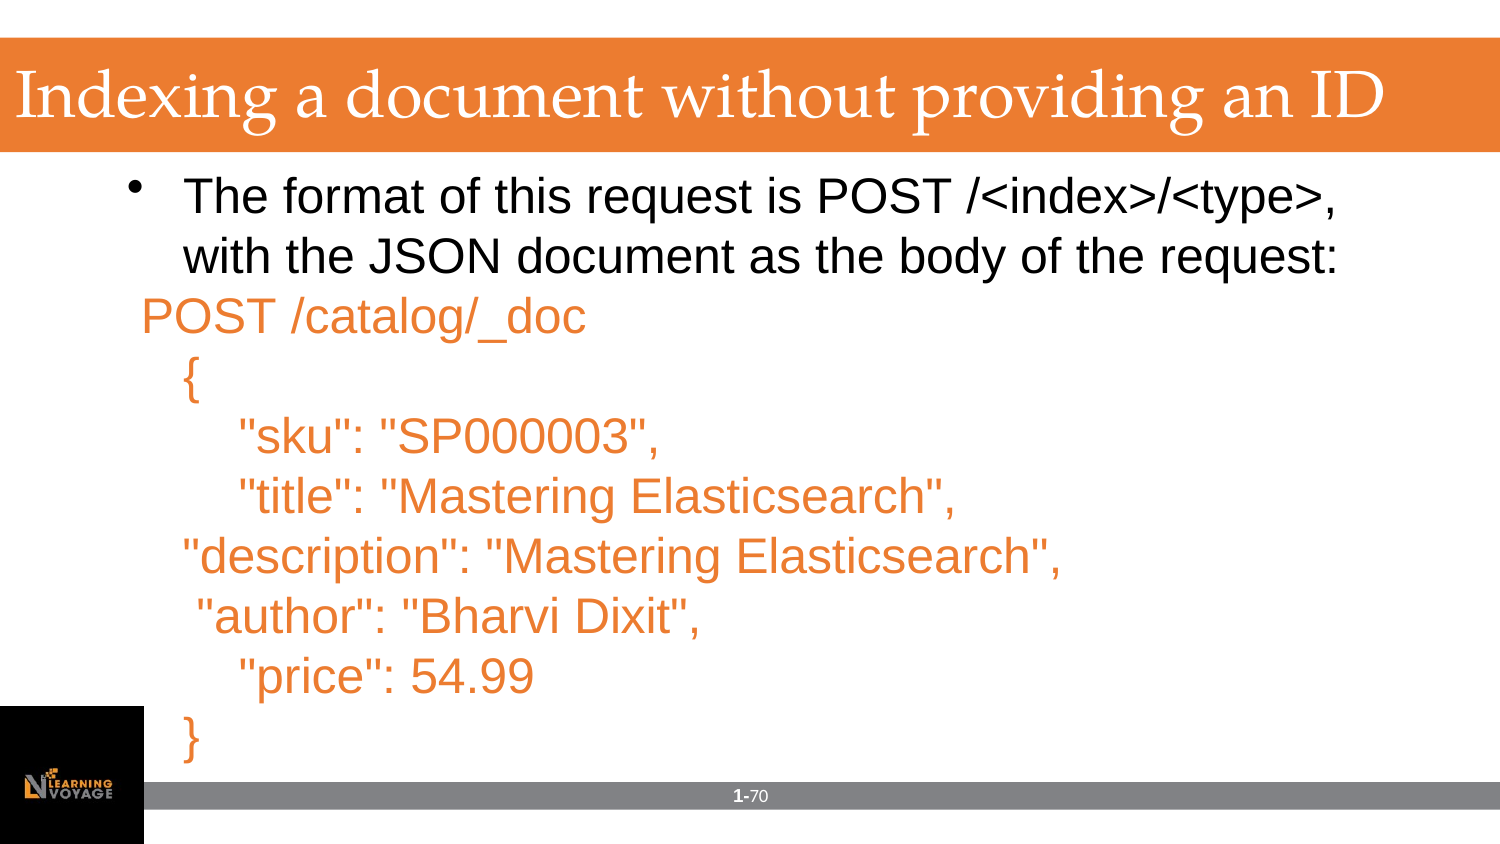

# Indexing a document without providing an ID
The format of this request is POST /<index>/<type>,
with the JSON document as the body of the request:  POST /catalog/_doc
{
"sku": "SP000003",
"title": "Mastering Elasticsearch",  "description": "Mastering Elasticsearch",  "author": "Bharvi Dixit",
"price": 54.99
}
1-70